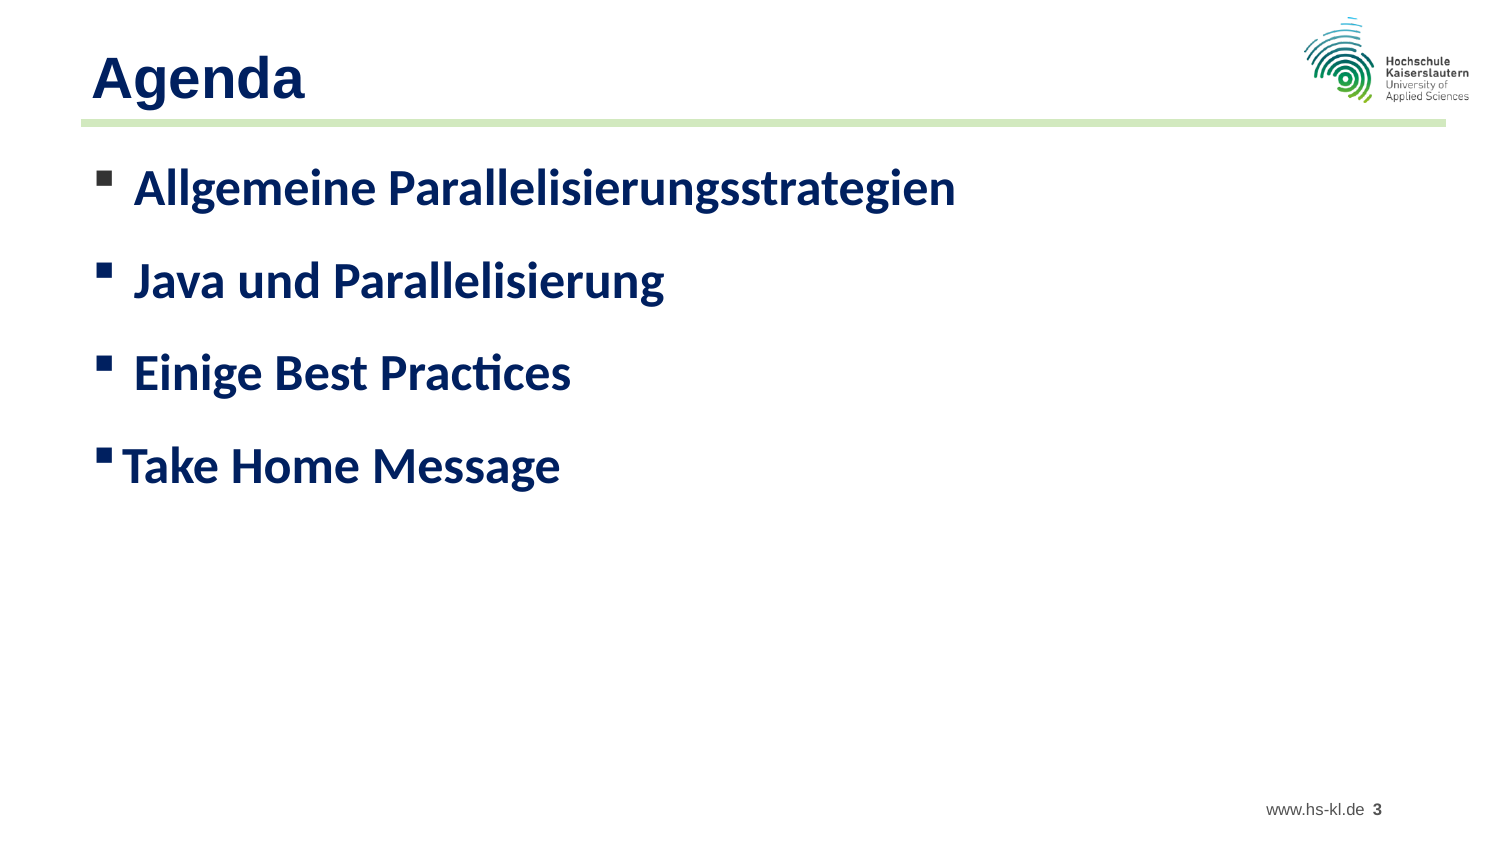

# Agenda
 Allgemeine Parallelisierungsstrategien
 Java und Parallelisierung
 Einige Best Practices
Take Home Message